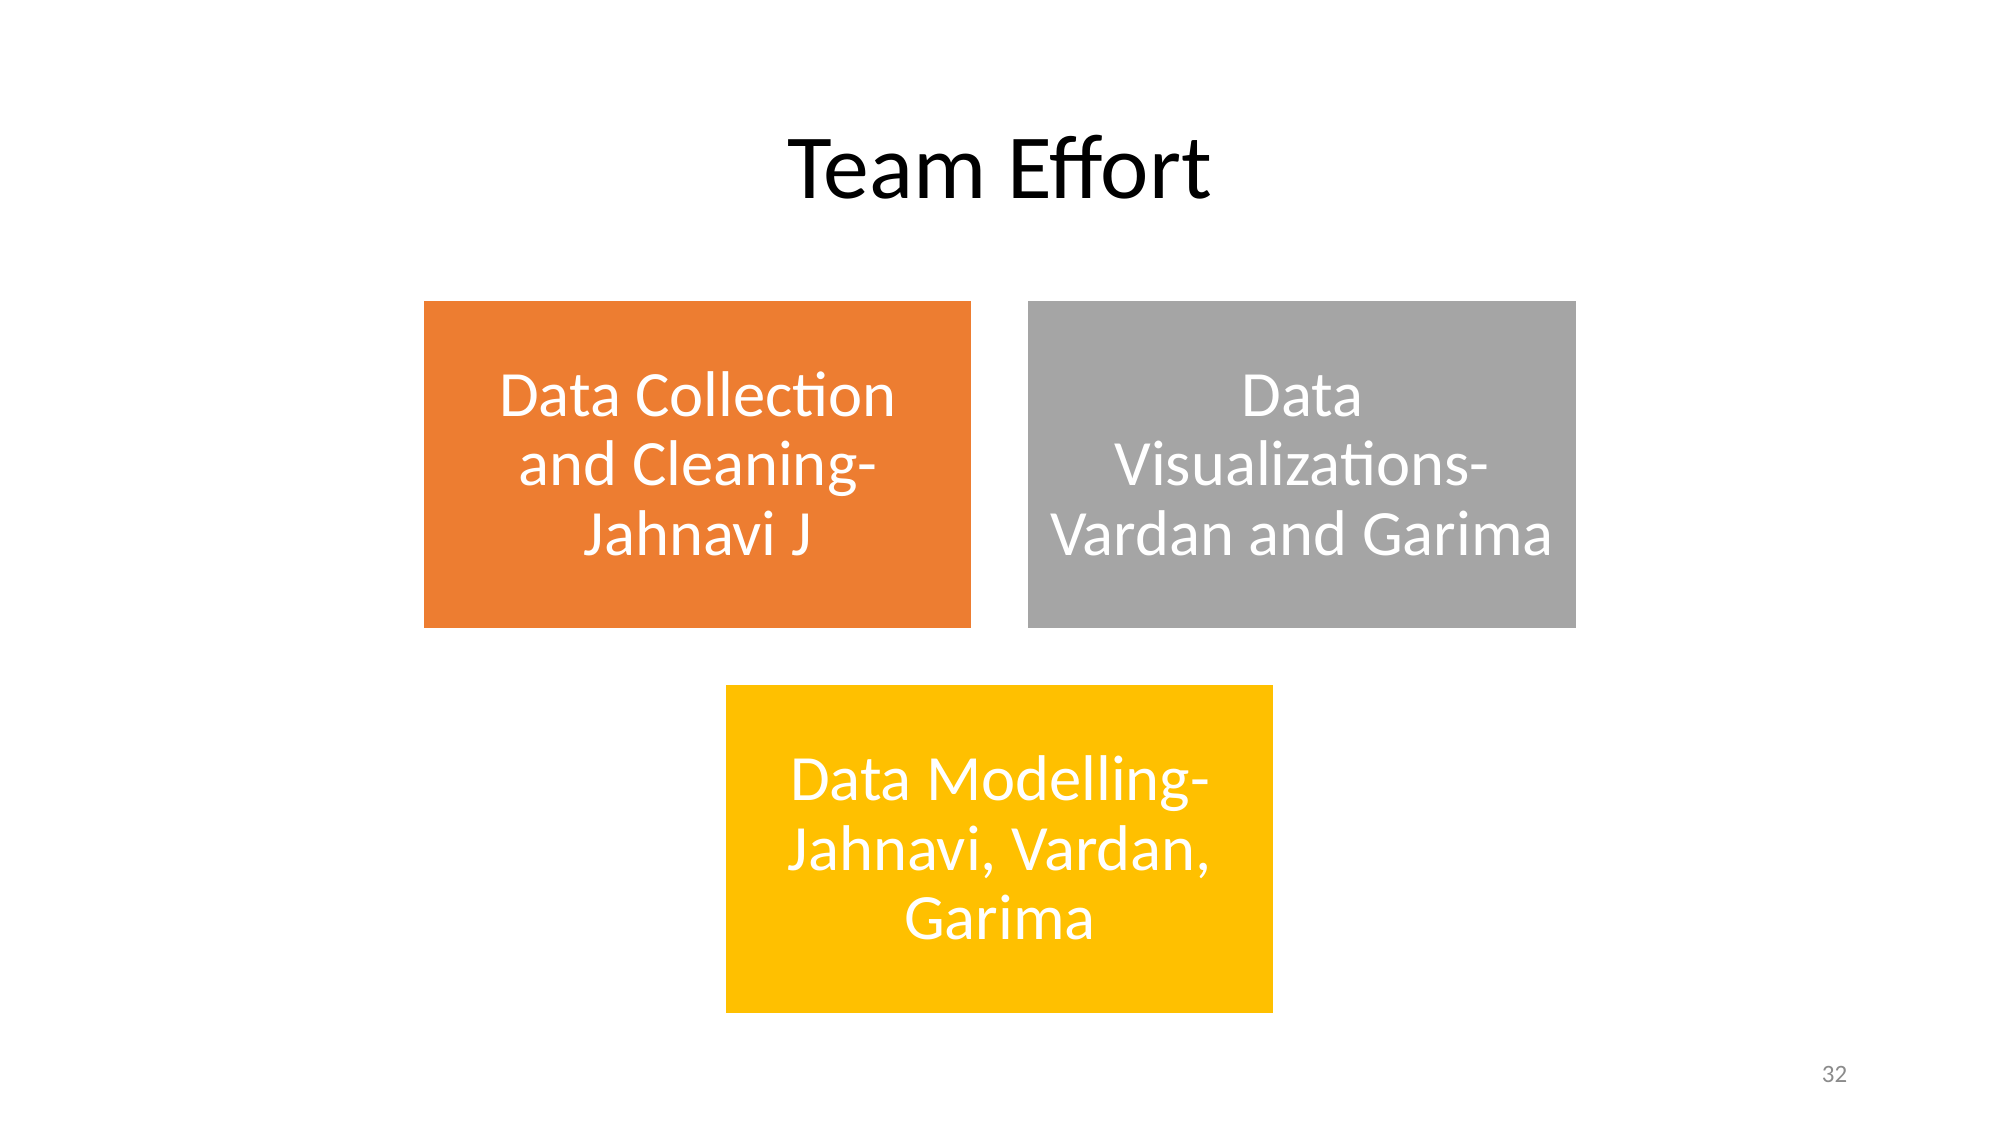

# Team Effort
Data Collection and Cleaning- Jahnavi J
Data Visualizations- Vardan and Garima
Data Modelling- Jahnavi, Vardan, Garima
32